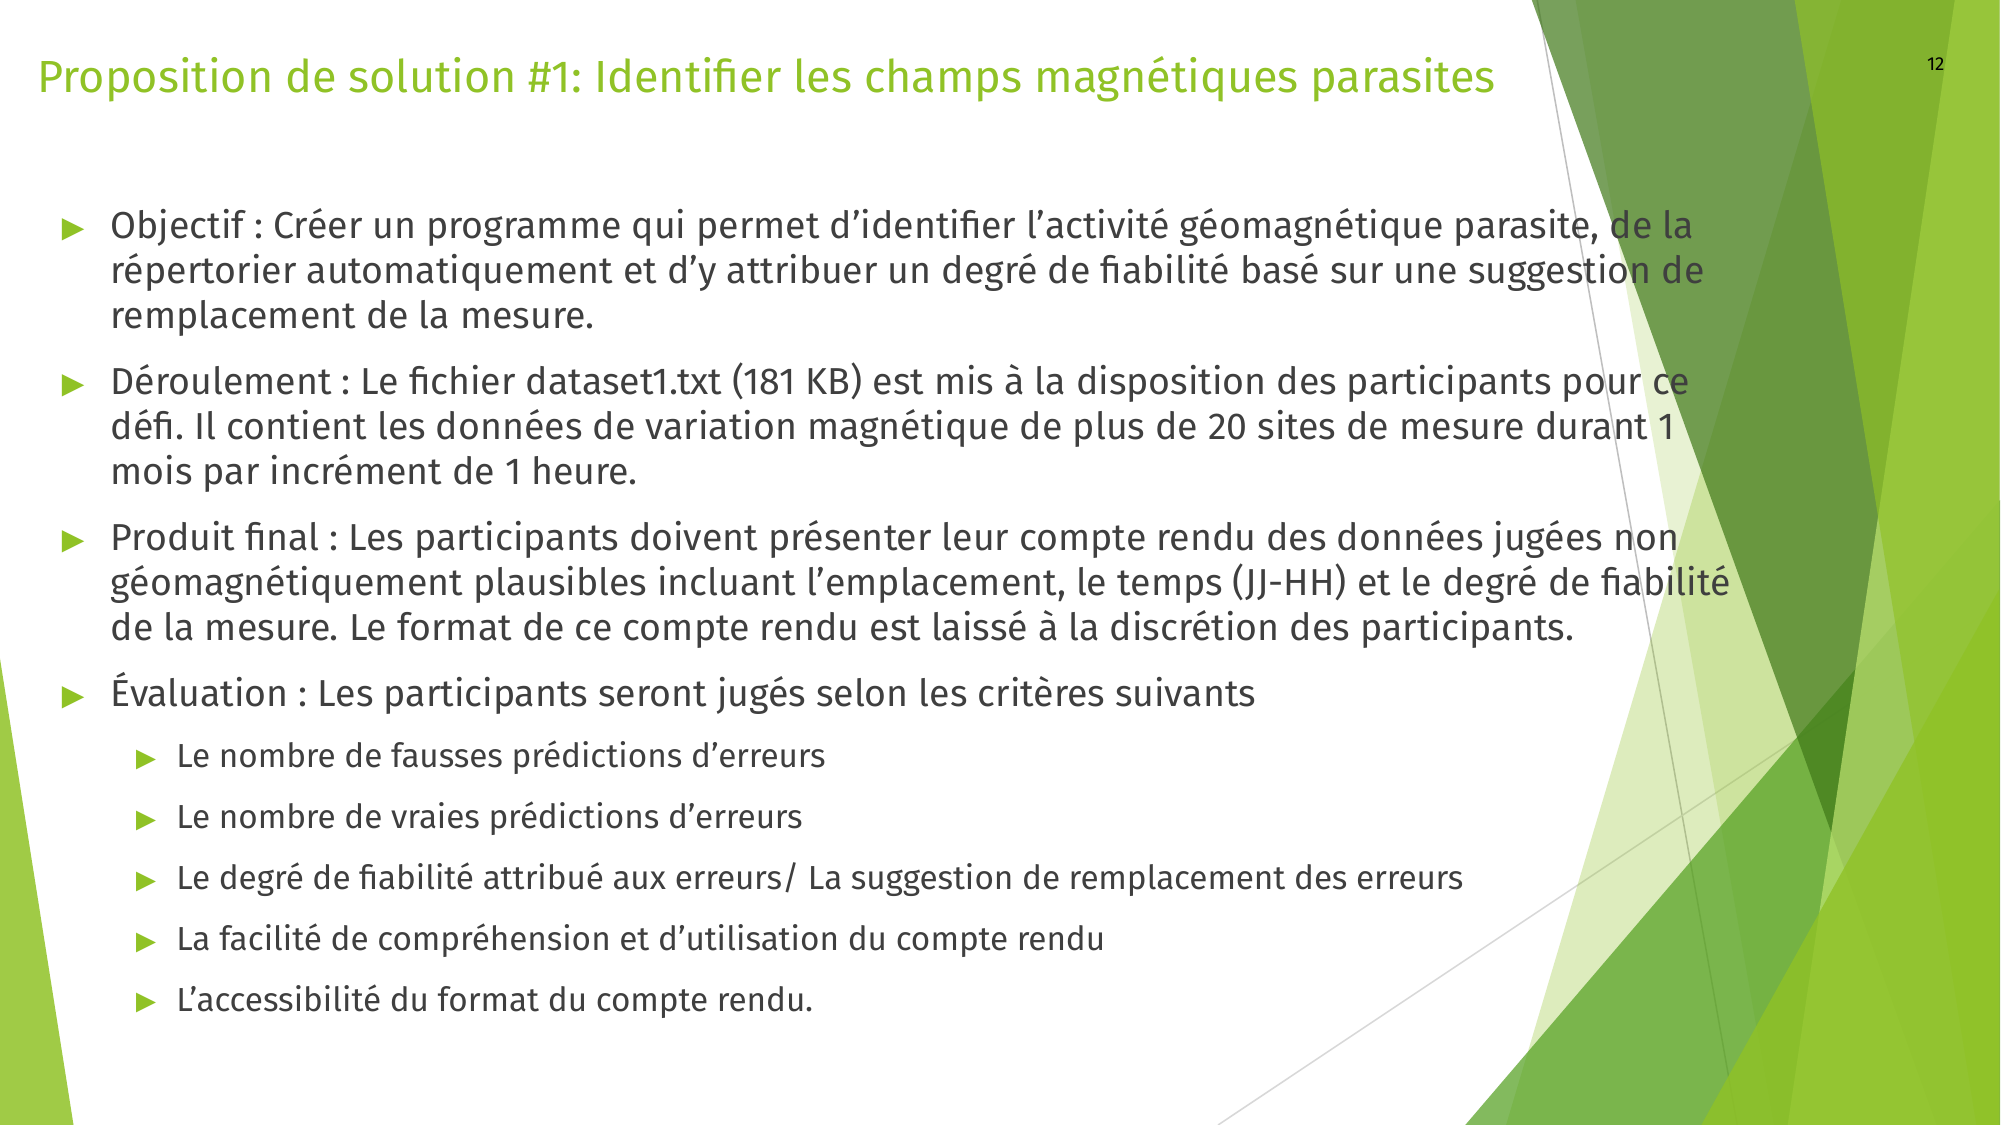

12
# Proposition de solution #1: Identifier les champs magnétiques parasites
Objectif : Créer un programme qui permet d’identifier l’activité géomagnétique parasite, de la répertorier automatiquement et d’y attribuer un degré de fiabilité basé sur une suggestion de remplacement de la mesure.
Déroulement : Le fichier dataset1.txt (181 KB) est mis à la disposition des participants pour ce défi. Il contient les données de variation magnétique de plus de 20 sites de mesure durant 1 mois par incrément de 1 heure.
Produit final : Les participants doivent présenter leur compte rendu des données jugées non géomagnétiquement plausibles incluant l’emplacement, le temps (JJ-HH) et le degré de fiabilité de la mesure. Le format de ce compte rendu est laissé à la discrétion des participants.
Évaluation : Les participants seront jugés selon les critères suivants
Le nombre de fausses prédictions d’erreurs
Le nombre de vraies prédictions d’erreurs
Le degré de fiabilité attribué aux erreurs/ La suggestion de remplacement des erreurs
La facilité de compréhension et d’utilisation du compte rendu
L’accessibilité du format du compte rendu.